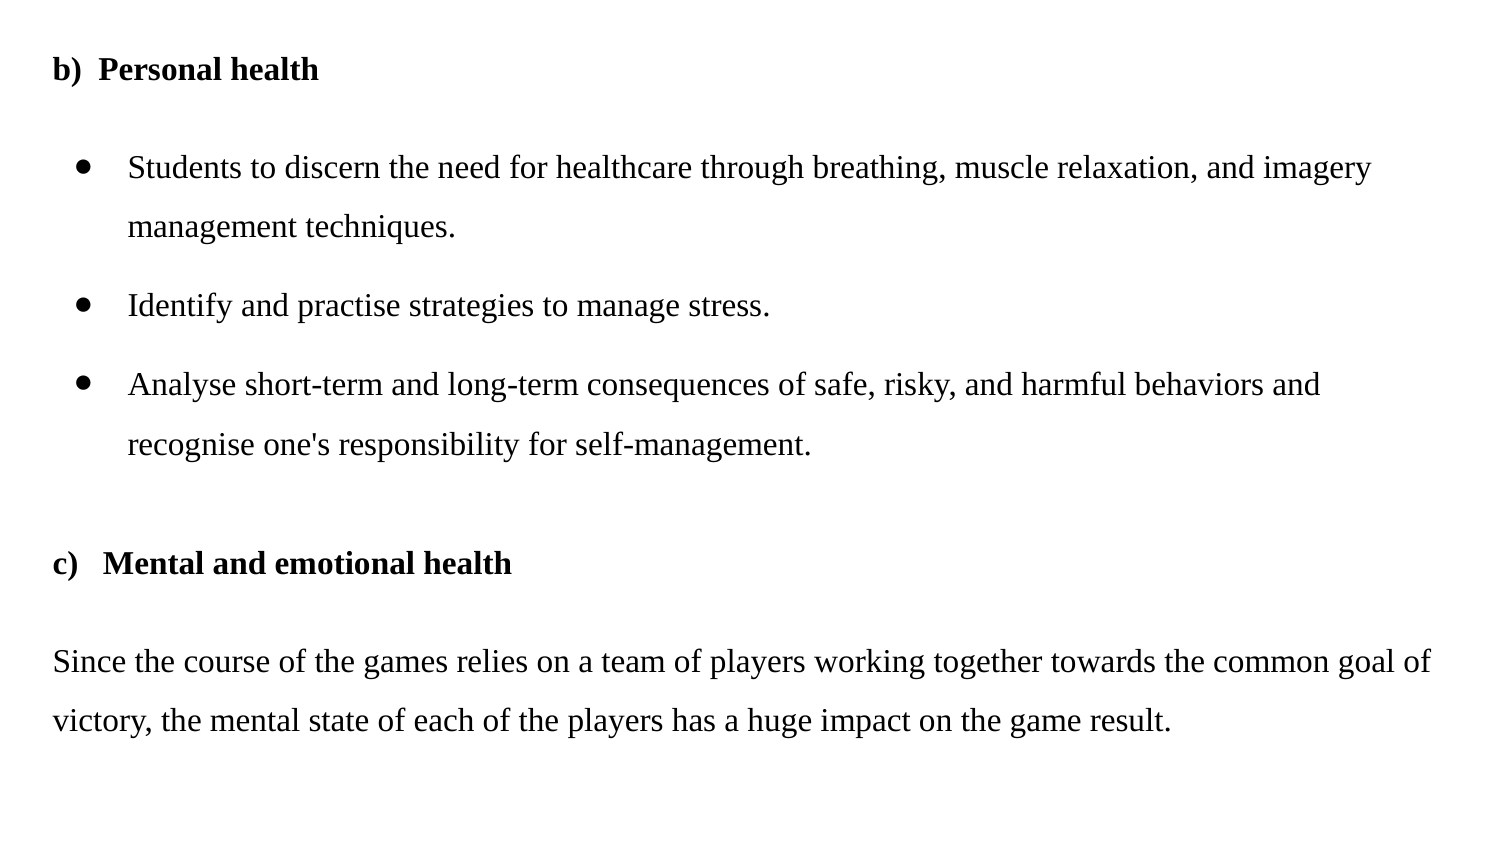

b)  Personal health

Students to discern the need for healthcare through breathing, muscle relaxation, and imagery management techniques.

Identify and practise strategies to manage stress.

Analyse short-term and long-term consequences of safe, risky, and harmful behaviors and recognise one's responsibility for self-management.

c)   Mental and emotional health

Since the course of the games relies on a team of players working together towards the common goal of victory, the mental state of each of the players has a huge impact on the game result.